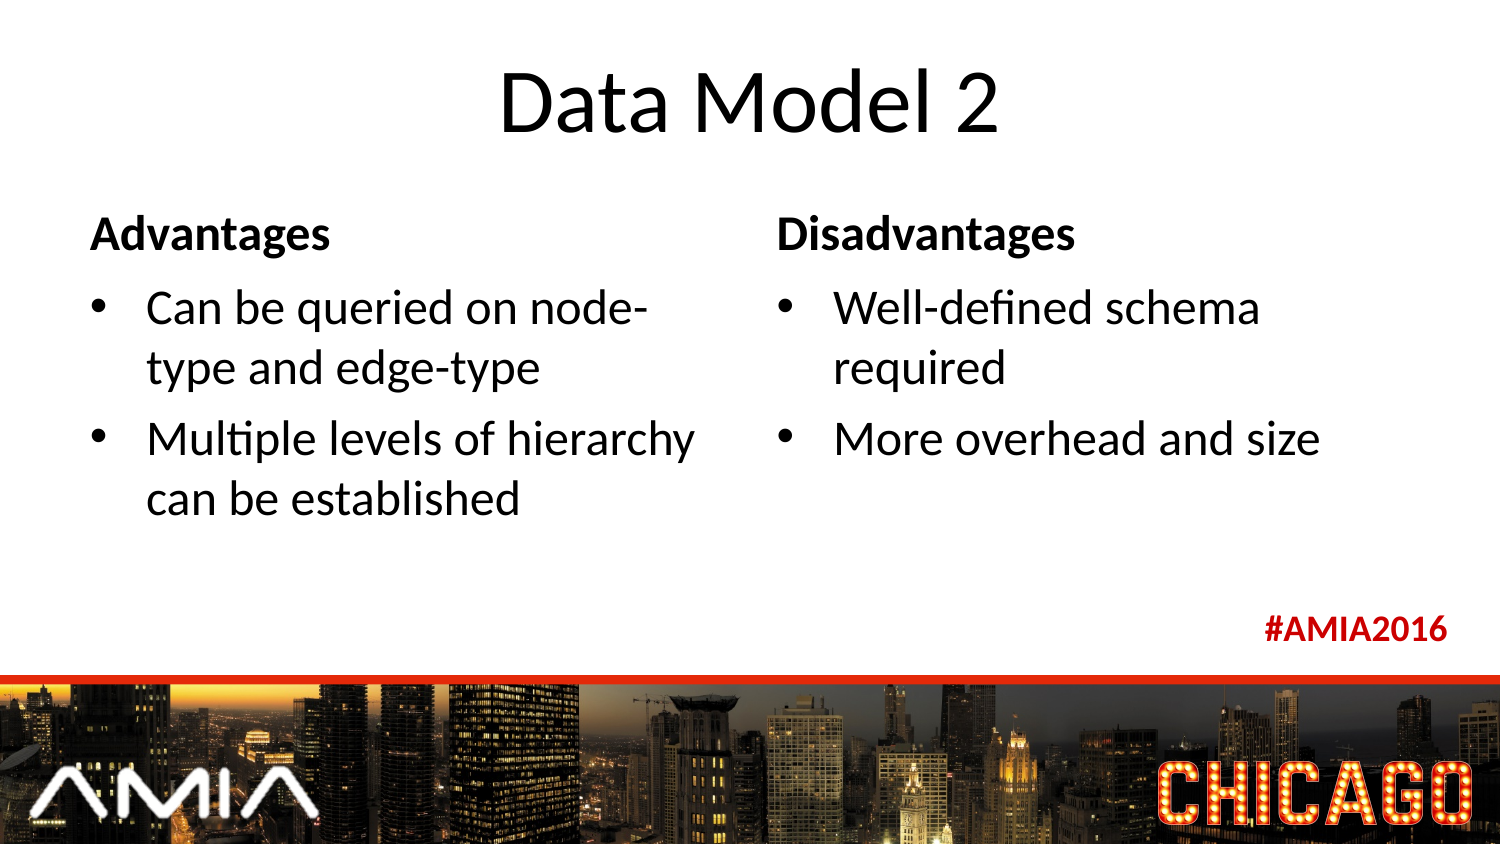

# Data Model 2

Advantages
Disadvantages
Can be queried on node-type and edge-type
Multiple levels of hierarchy can be established
Well-defined schema required
More overhead and size